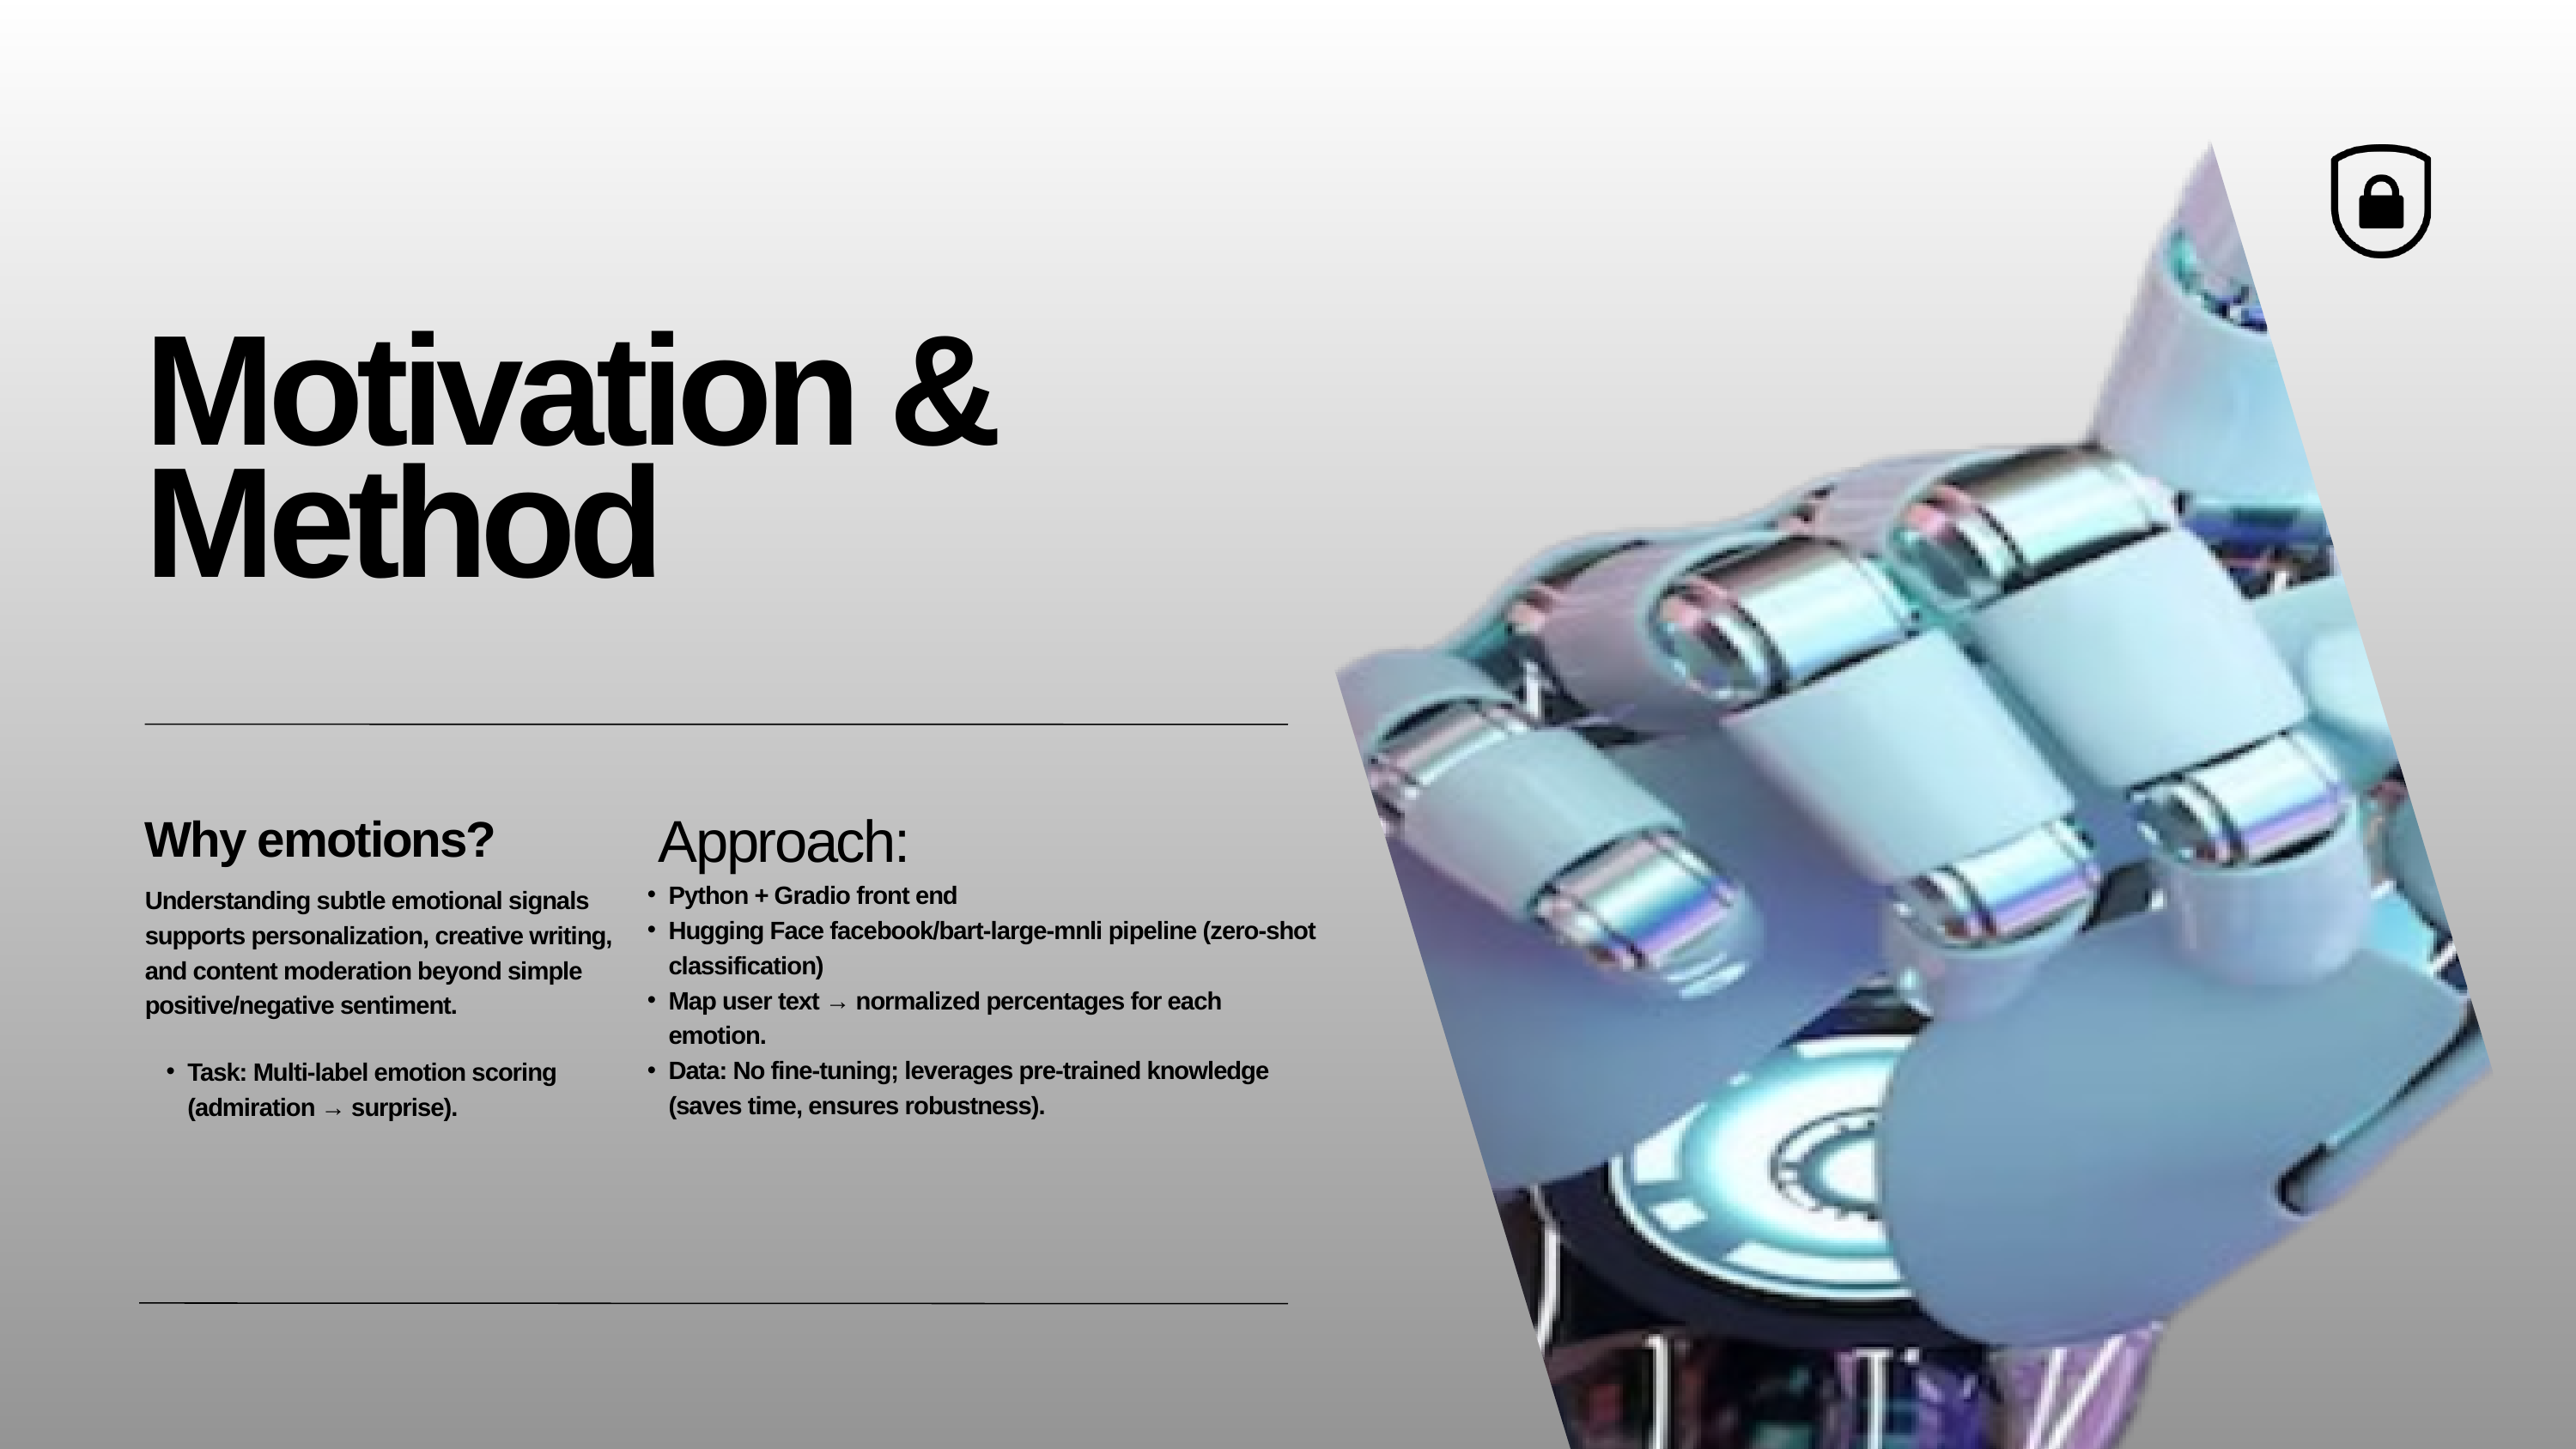

Motivation & Method

  Approach:
Python + Gradio front end
Hugging Face facebook/bart-large-mnli pipeline (zero-shot classification)
Map user text → normalized percentages for each emotion.
Data: No fine-tuning; leverages pre-trained knowledge (saves time, ensures robustness).

Why emotions?
Understanding subtle emotional signals supports personalization, creative writing, and content moderation beyond simple positive/negative sentiment.
Task: Multi-label emotion scoring (admiration → surprise).